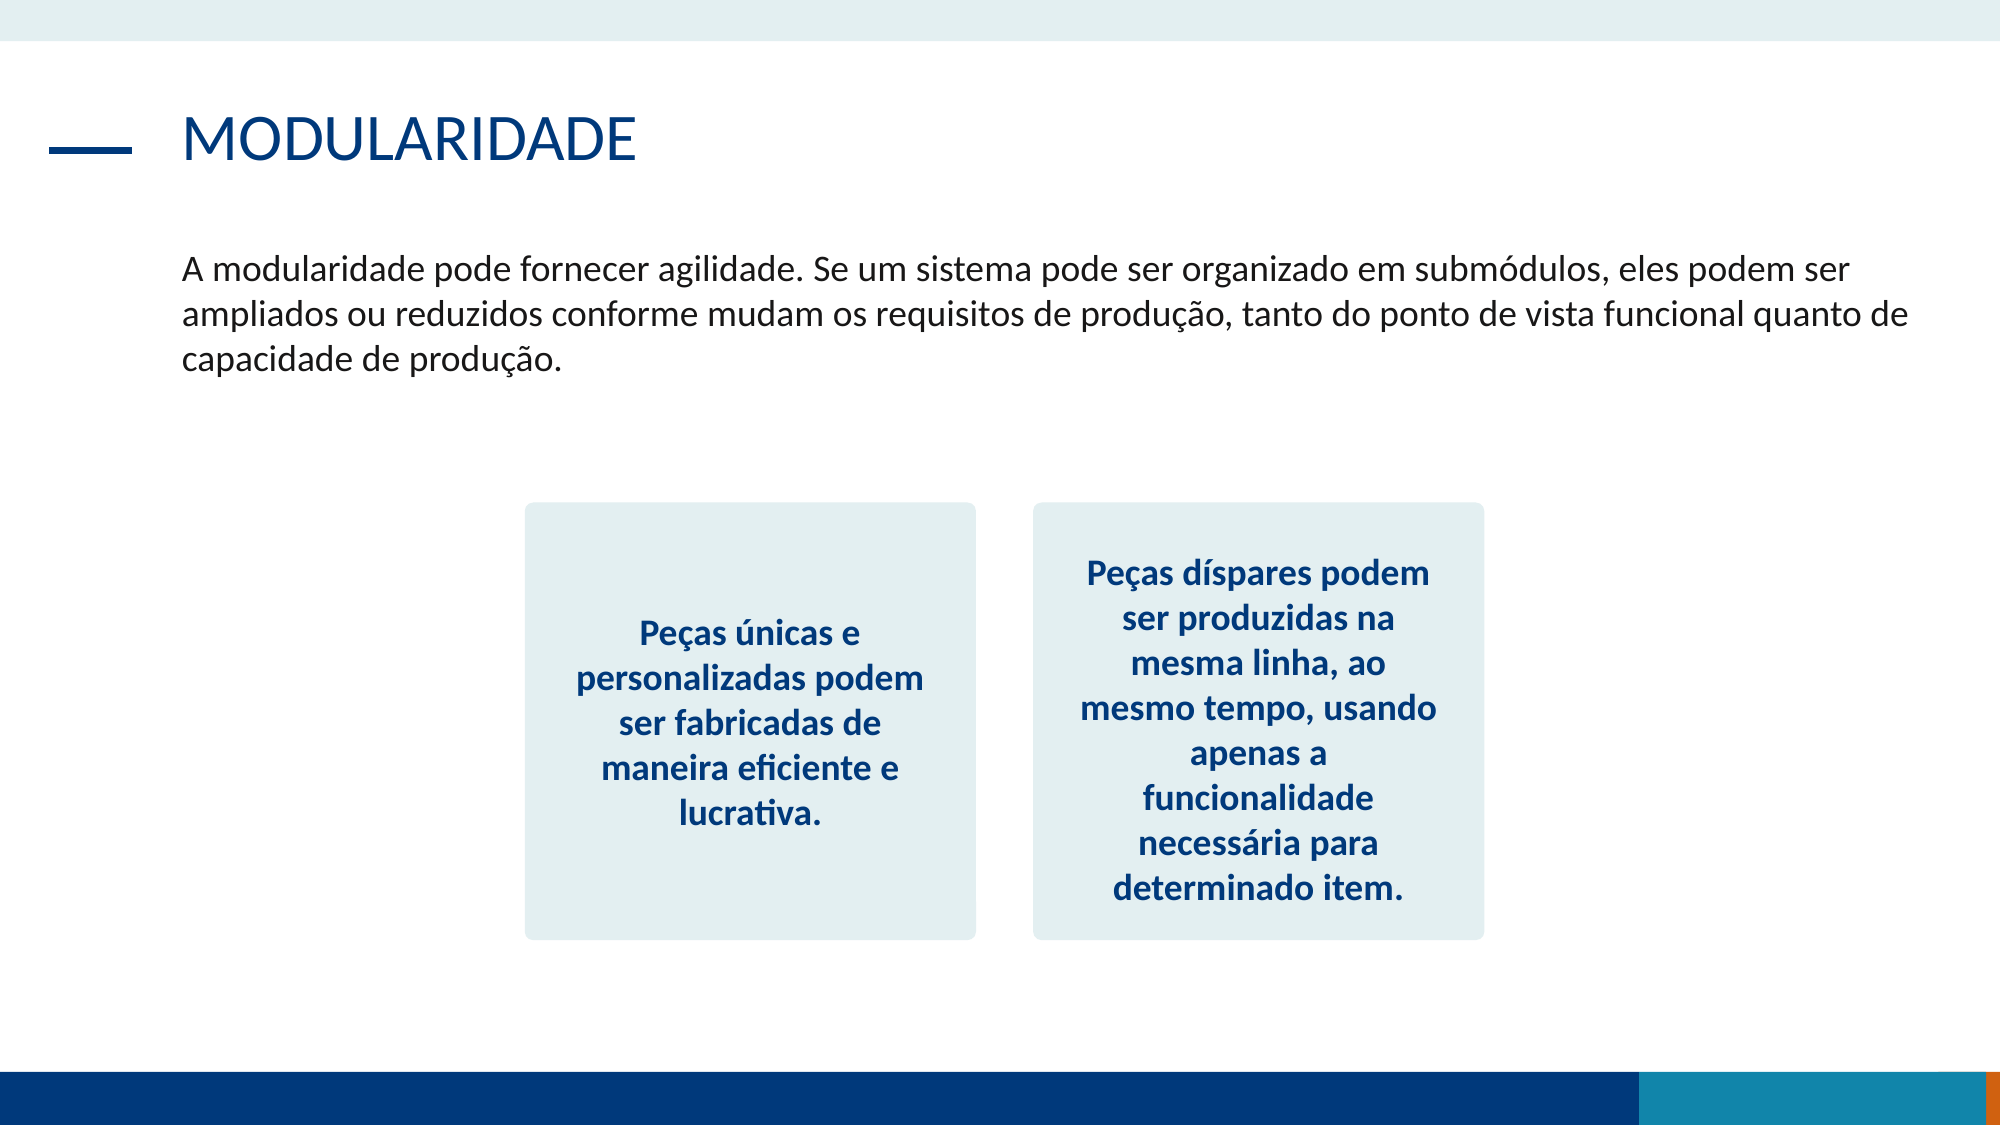

MODULARIDADE
A modularidade pode fornecer agilidade. Se um sistema pode ser organizado em submódulos, eles podem ser ampliados ou reduzidos conforme mudam os requisitos de produção, tanto do ponto de vista funcional quanto de capacidade de produção.

Peças únicas e personalizadas podem ser fabricadas de maneira eficiente e lucrativa.

Peças díspares podem ser produzidas na mesma linha, ao mesmo tempo, usando apenas a funcionalidade necessária para determinado item.